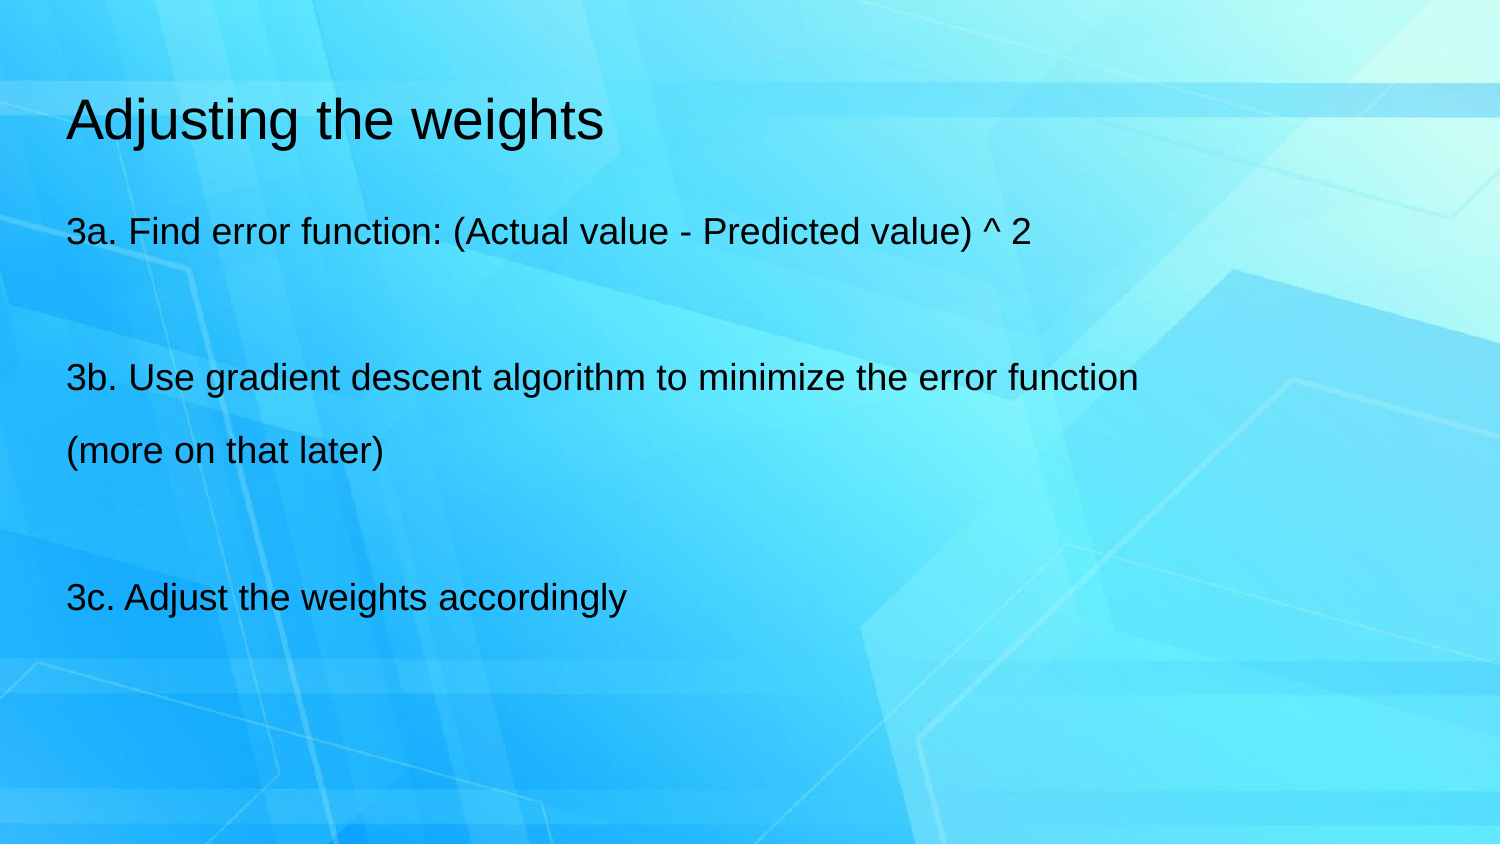

# Adjusting the weights
3a. Find error function: (Actual value - Predicted value) ^ 2

3b. Use gradient descent algorithm to minimize the error function
(more on that later)

3c. Adjust the weights accordingly